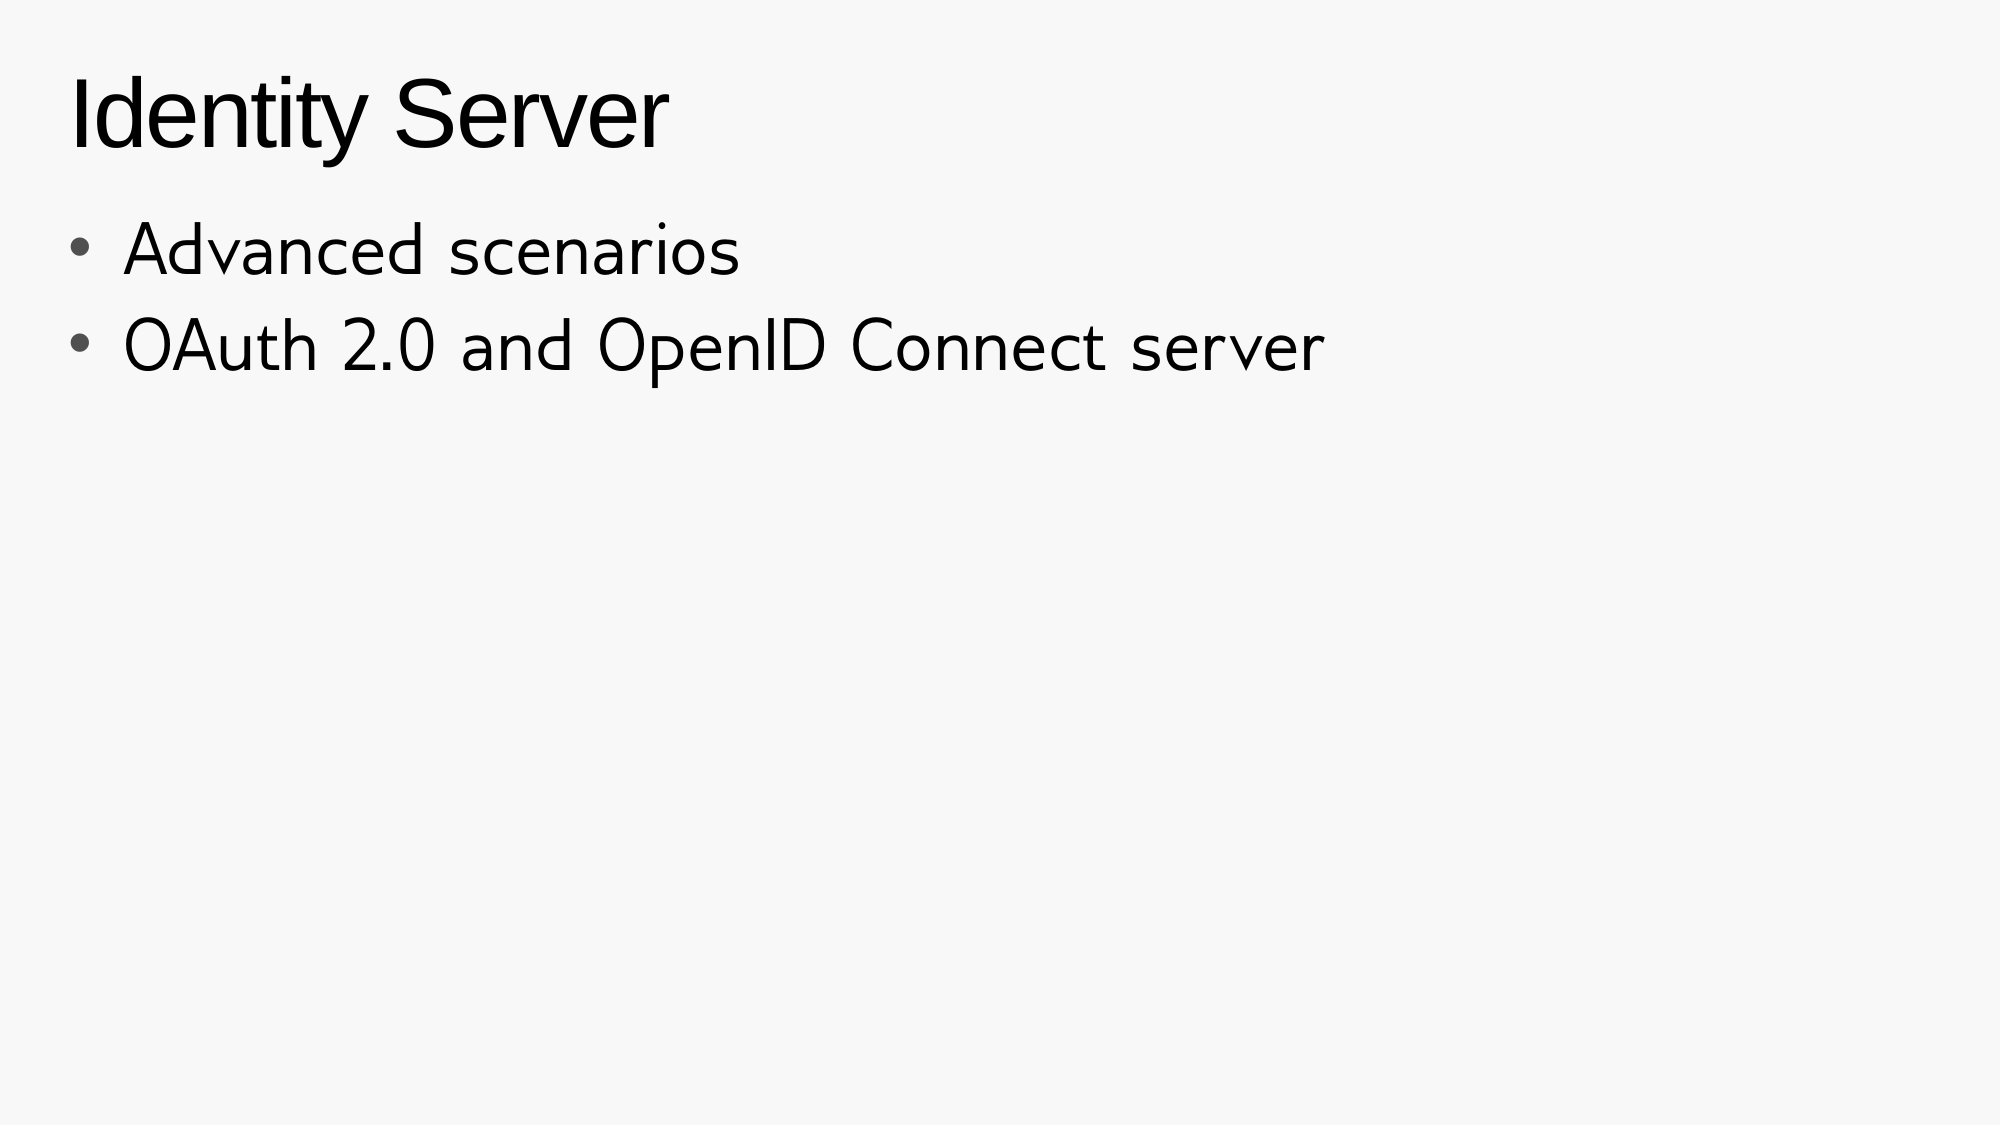

# Identity Server
Advanced scenarios
OAuth 2.0 and OpenID Connect server